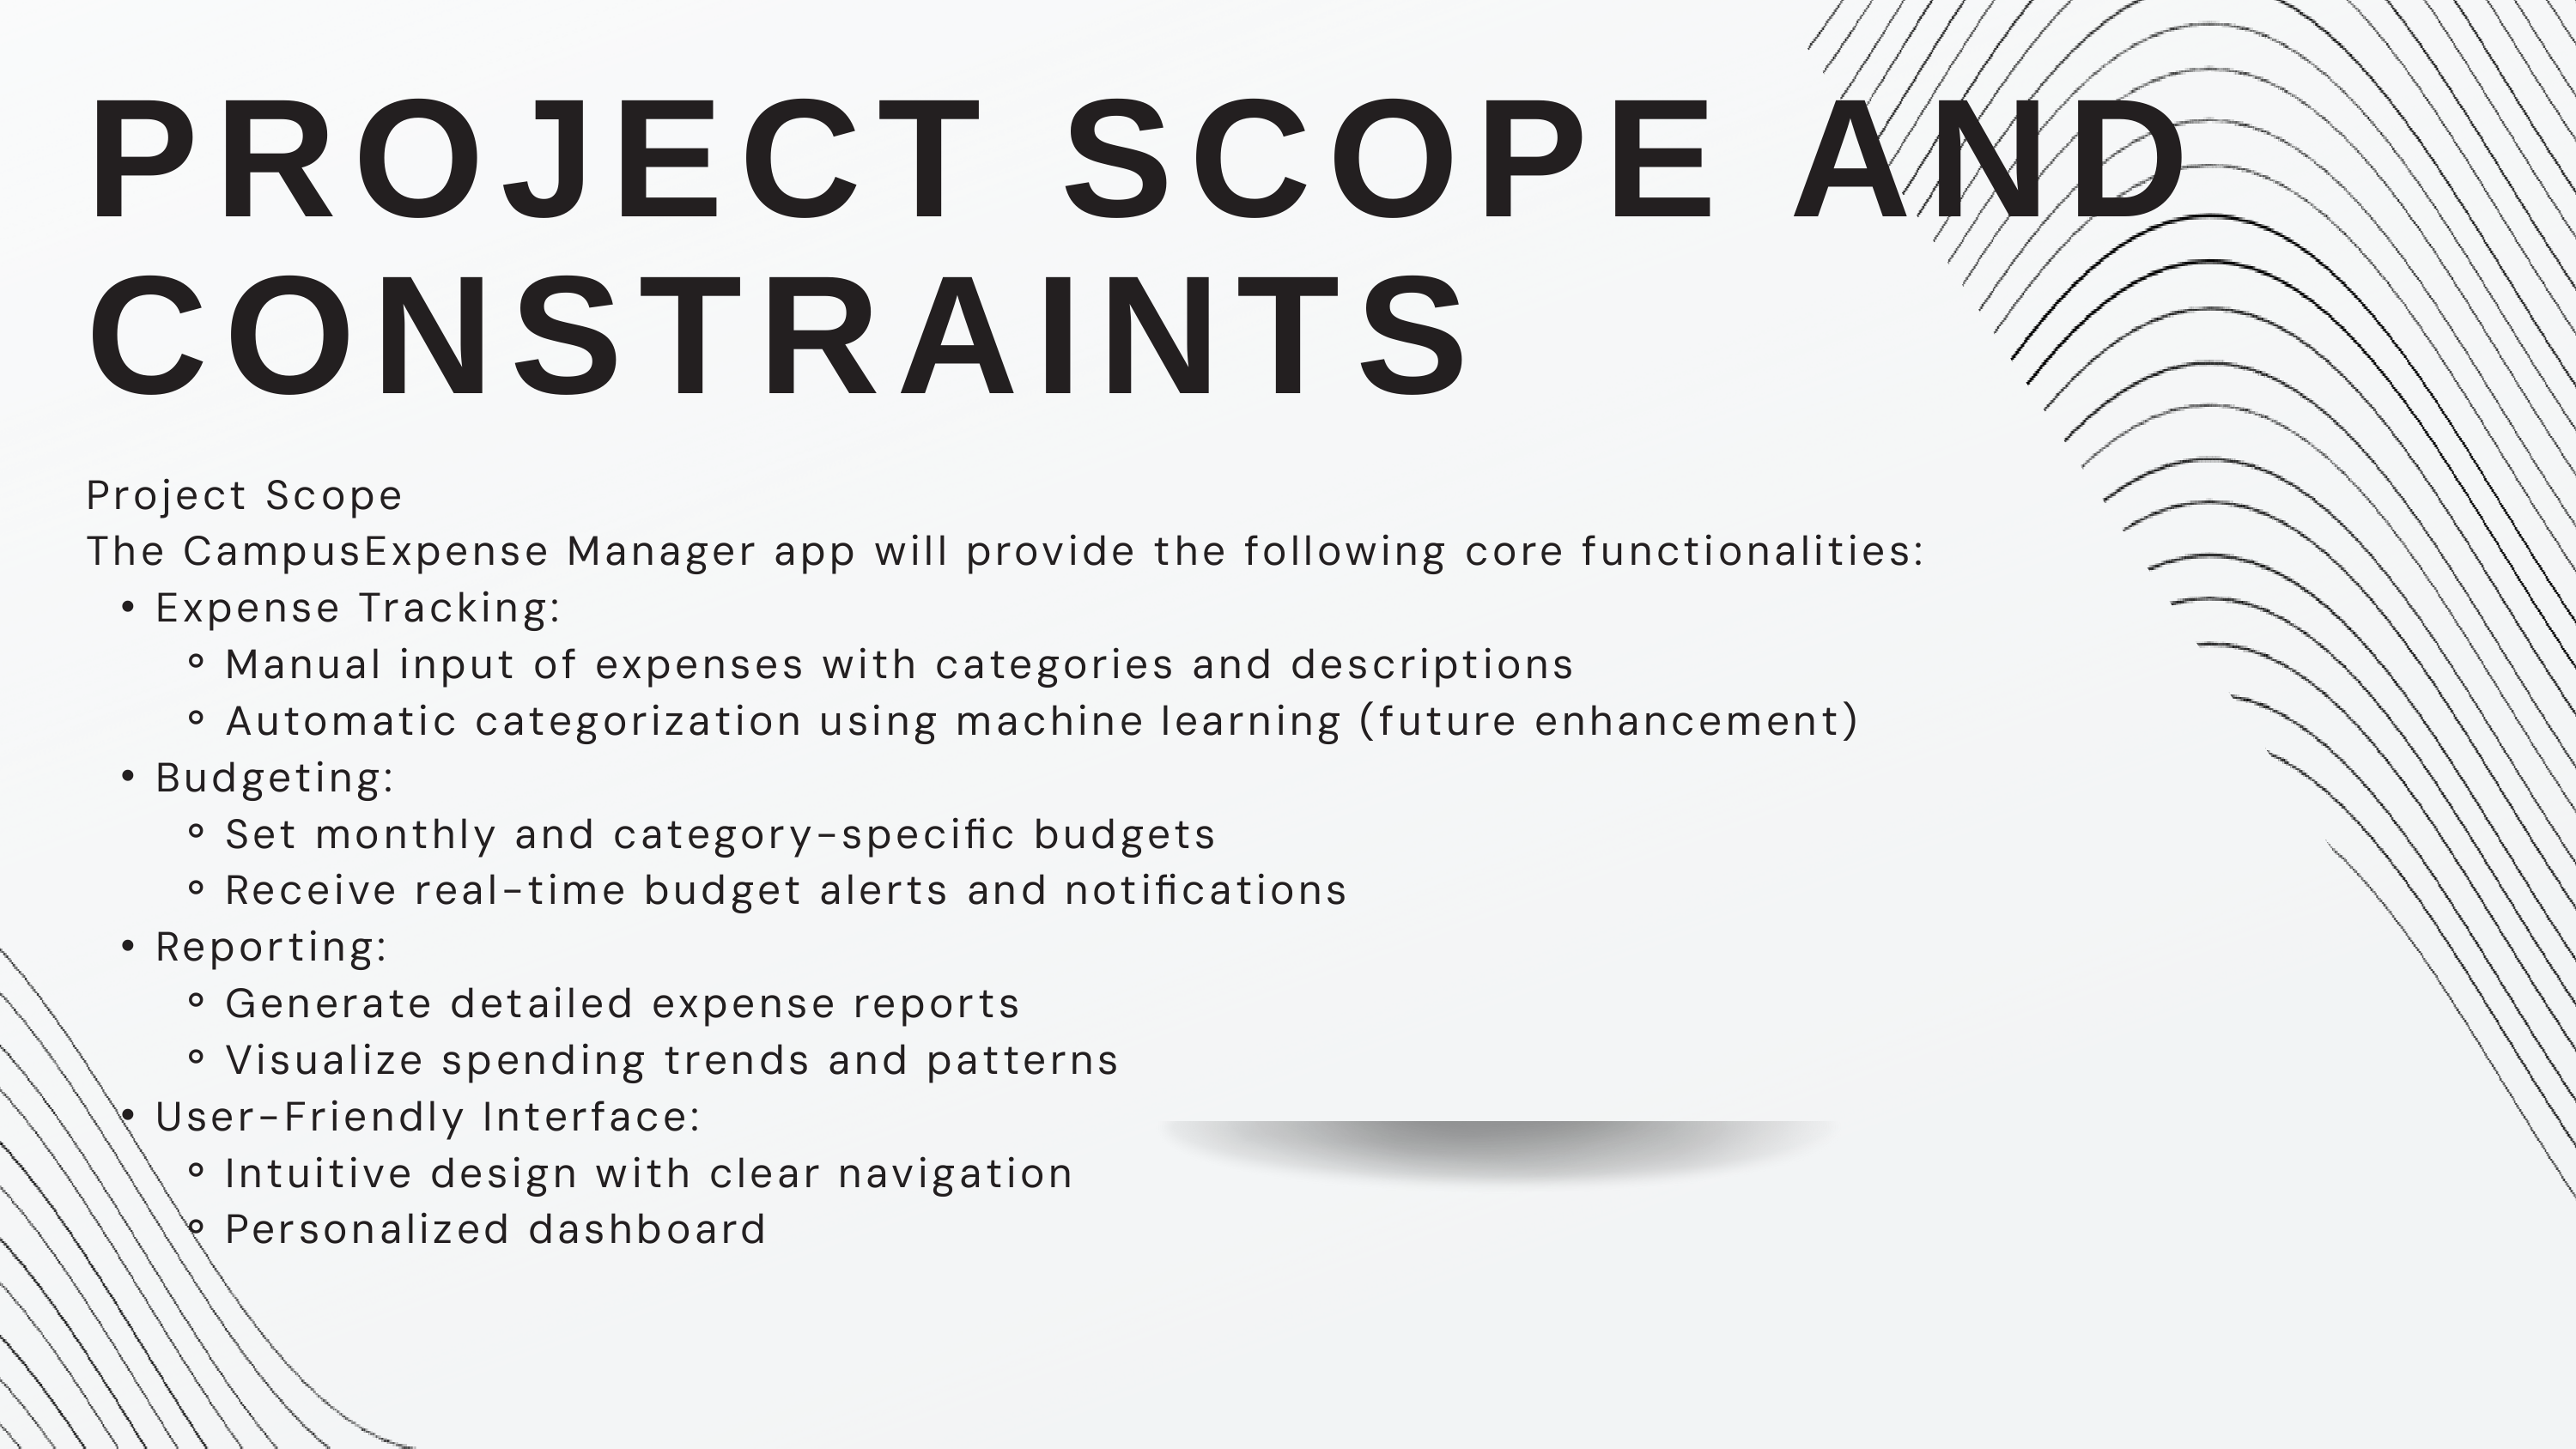

PROJECT SCOPE AND CONSTRAINTS

Project Scope
The CampusExpense Manager app will provide the following core functionalities:
Expense Tracking:
Manual input of expenses with categories and descriptions
Automatic categorization using machine learning (future enhancement)
Budgeting:
Set monthly and category-specific budgets
Receive real-time budget alerts and notifications
Reporting:
Generate detailed expense reports
Visualize spending trends and patterns
User-Friendly Interface:
Intuitive design with clear navigation
Personalized dashboard